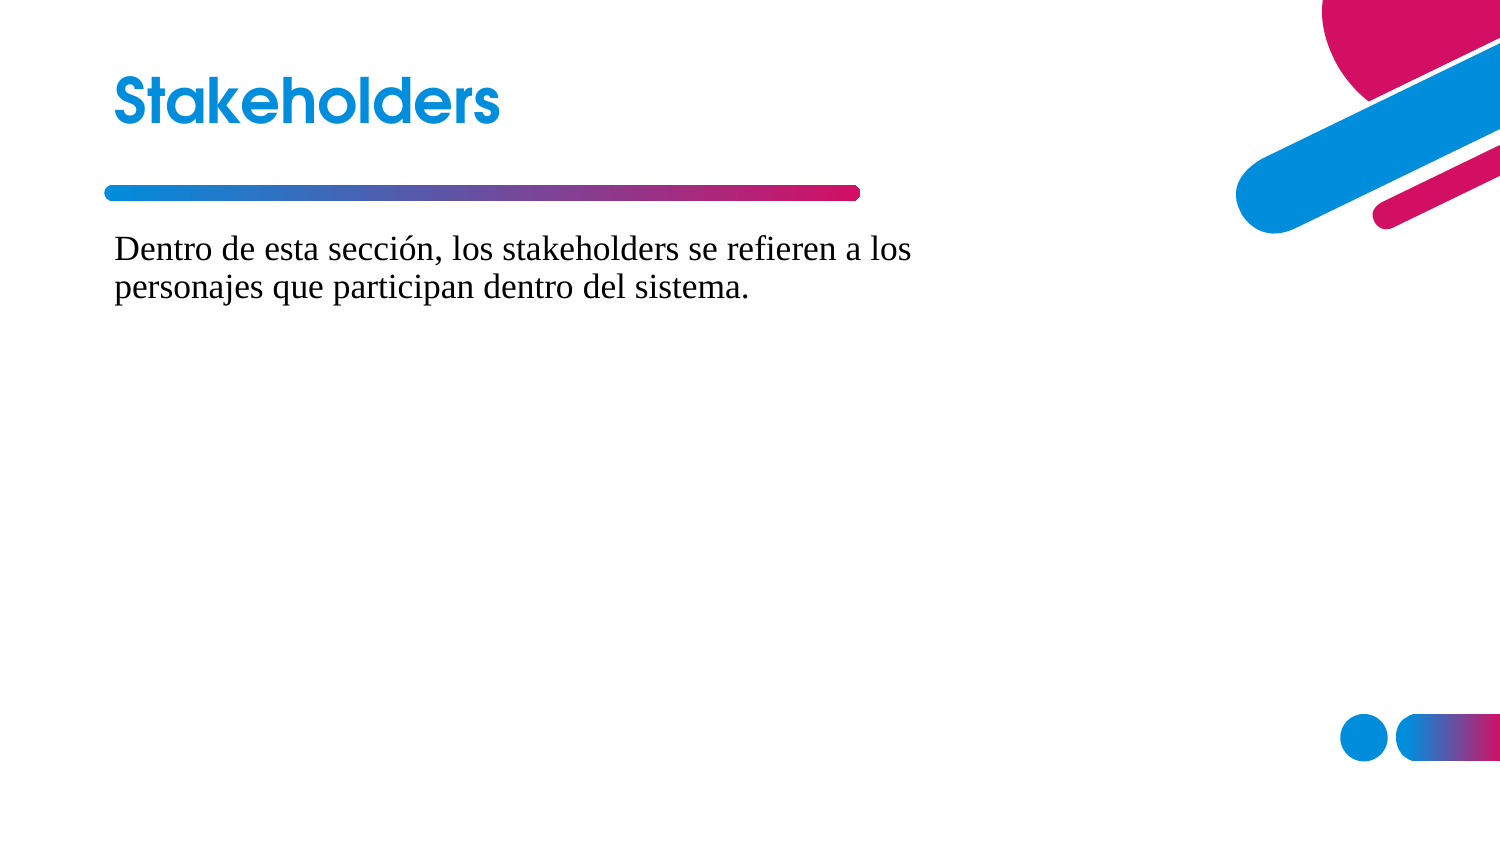

# Stakeholders
Dentro de esta sección, los stakeholders se refieren a los personajes que participan dentro del sistema.